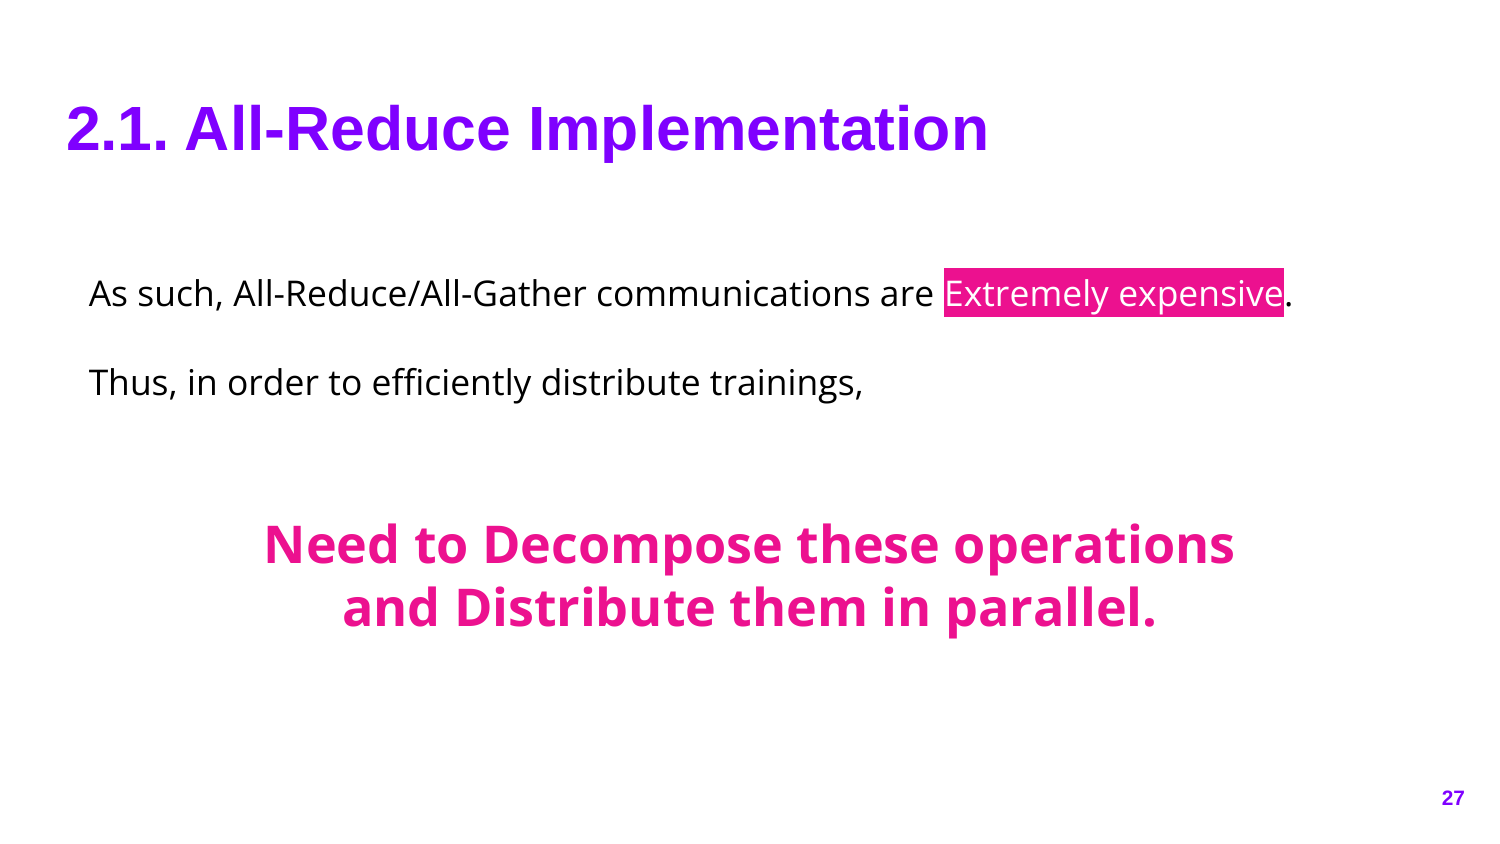

# 2.1. All-Reduce Implementation
As such, All-Reduce/All-Gather communications are Extremely expensive.
Thus, in order to efficiently distribute trainings,
Need to Decompose these operations and Distribute them in parallel.
27